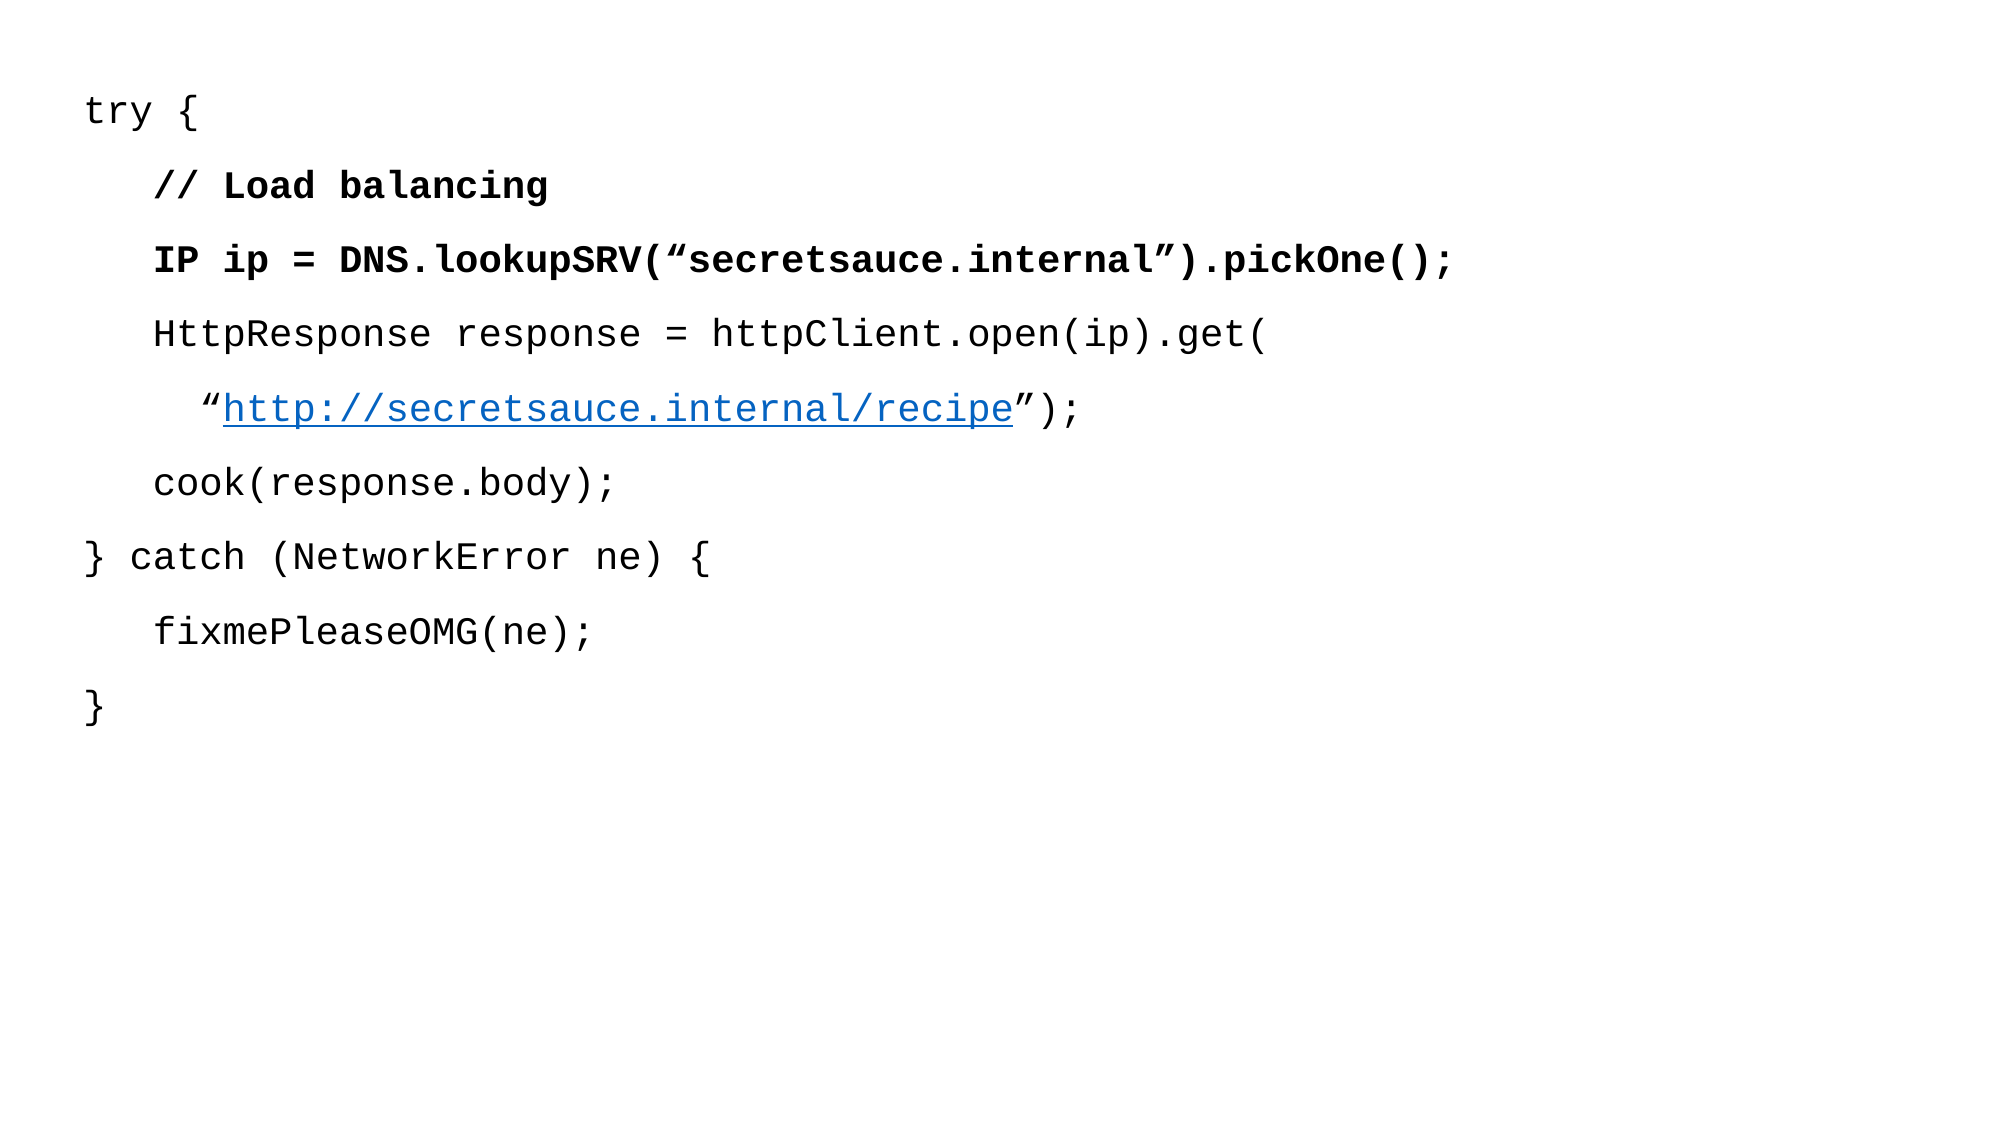

try {
   // Load balancing
   IP ip = DNS.lookupSRV(“secretsauce.internal”).pickOne();
   HttpResponse response = httpClient.open(ip).get(
     “http://secretsauce.internal/recipe”);
   cook(response.body);
} catch (NetworkError ne) {
   fixmePleaseOMG(ne);
}